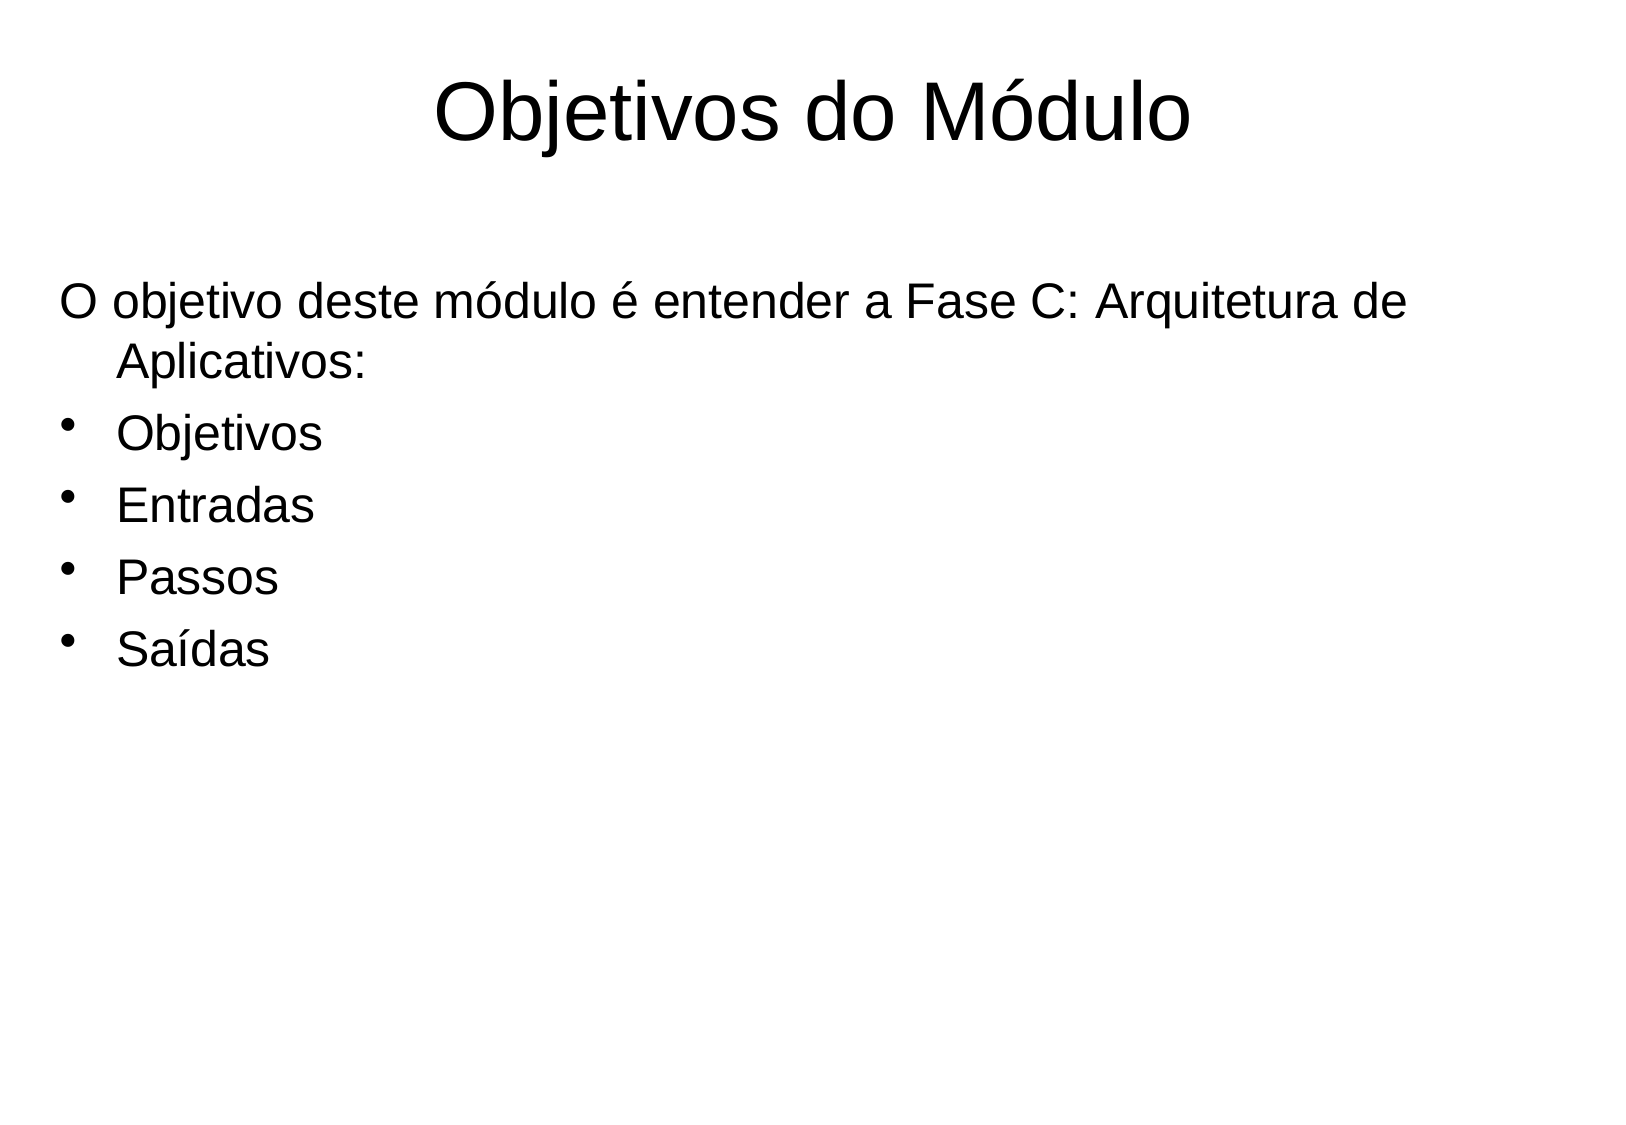

# Objetivos do Módulo
O objetivo deste módulo é entender a Fase C: Arquitetura de
Aplicativos:
Objetivos
Entradas
Passos
Saídas